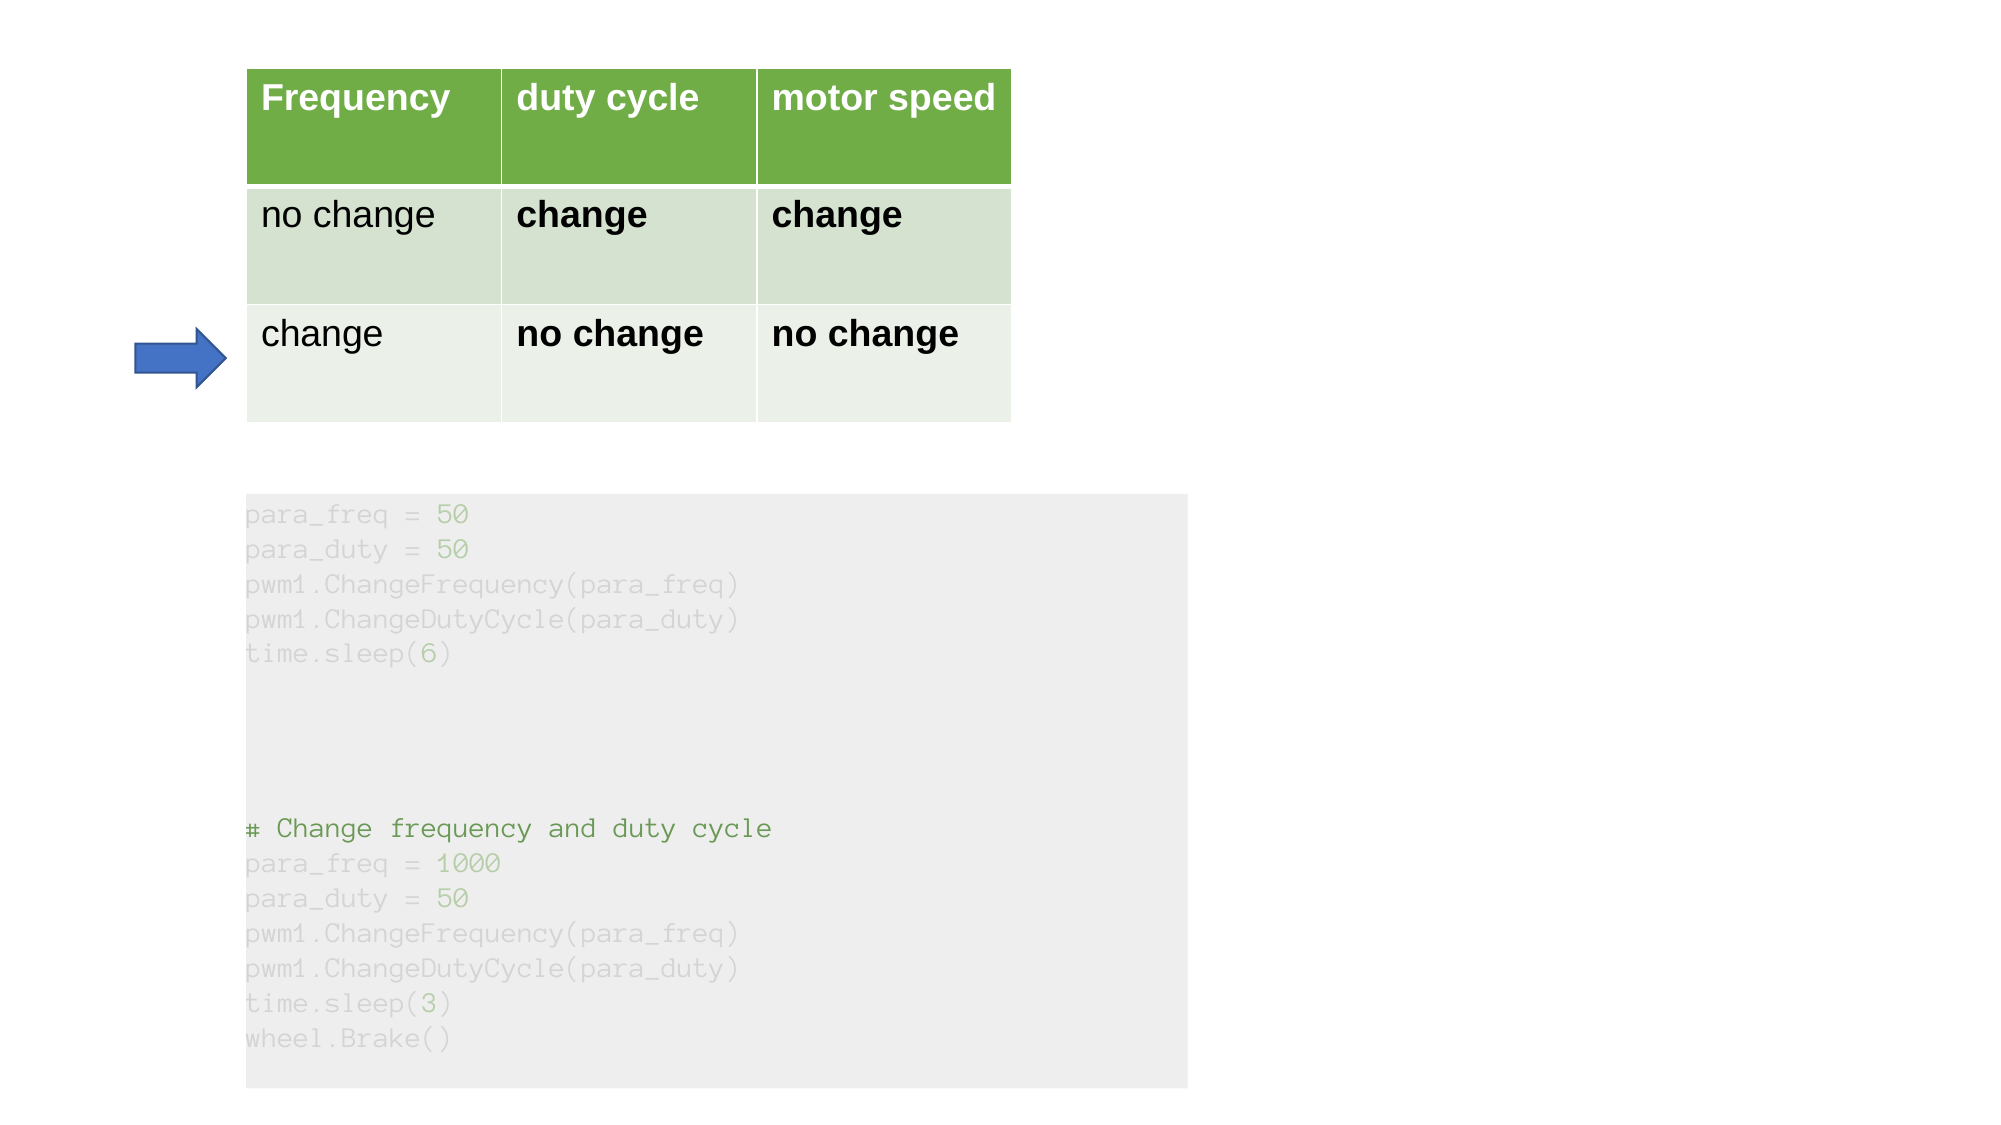

| Frequency | duty cycle | motor speed |
| --- | --- | --- |
| no change | change | change |
| change | no change | no change |

para_freq = 50
para_duty = 50
pwm1.ChangeFrequency(para_freq)
pwm1.ChangeDutyCycle(para_duty)
time.sleep(6)
# Change frequency and duty cycle
para_freq = 1000
para_duty = 50
pwm1.ChangeFrequency(para_freq)
pwm1.ChangeDutyCycle(para_duty)
time.sleep(3)
wheel.Brake()